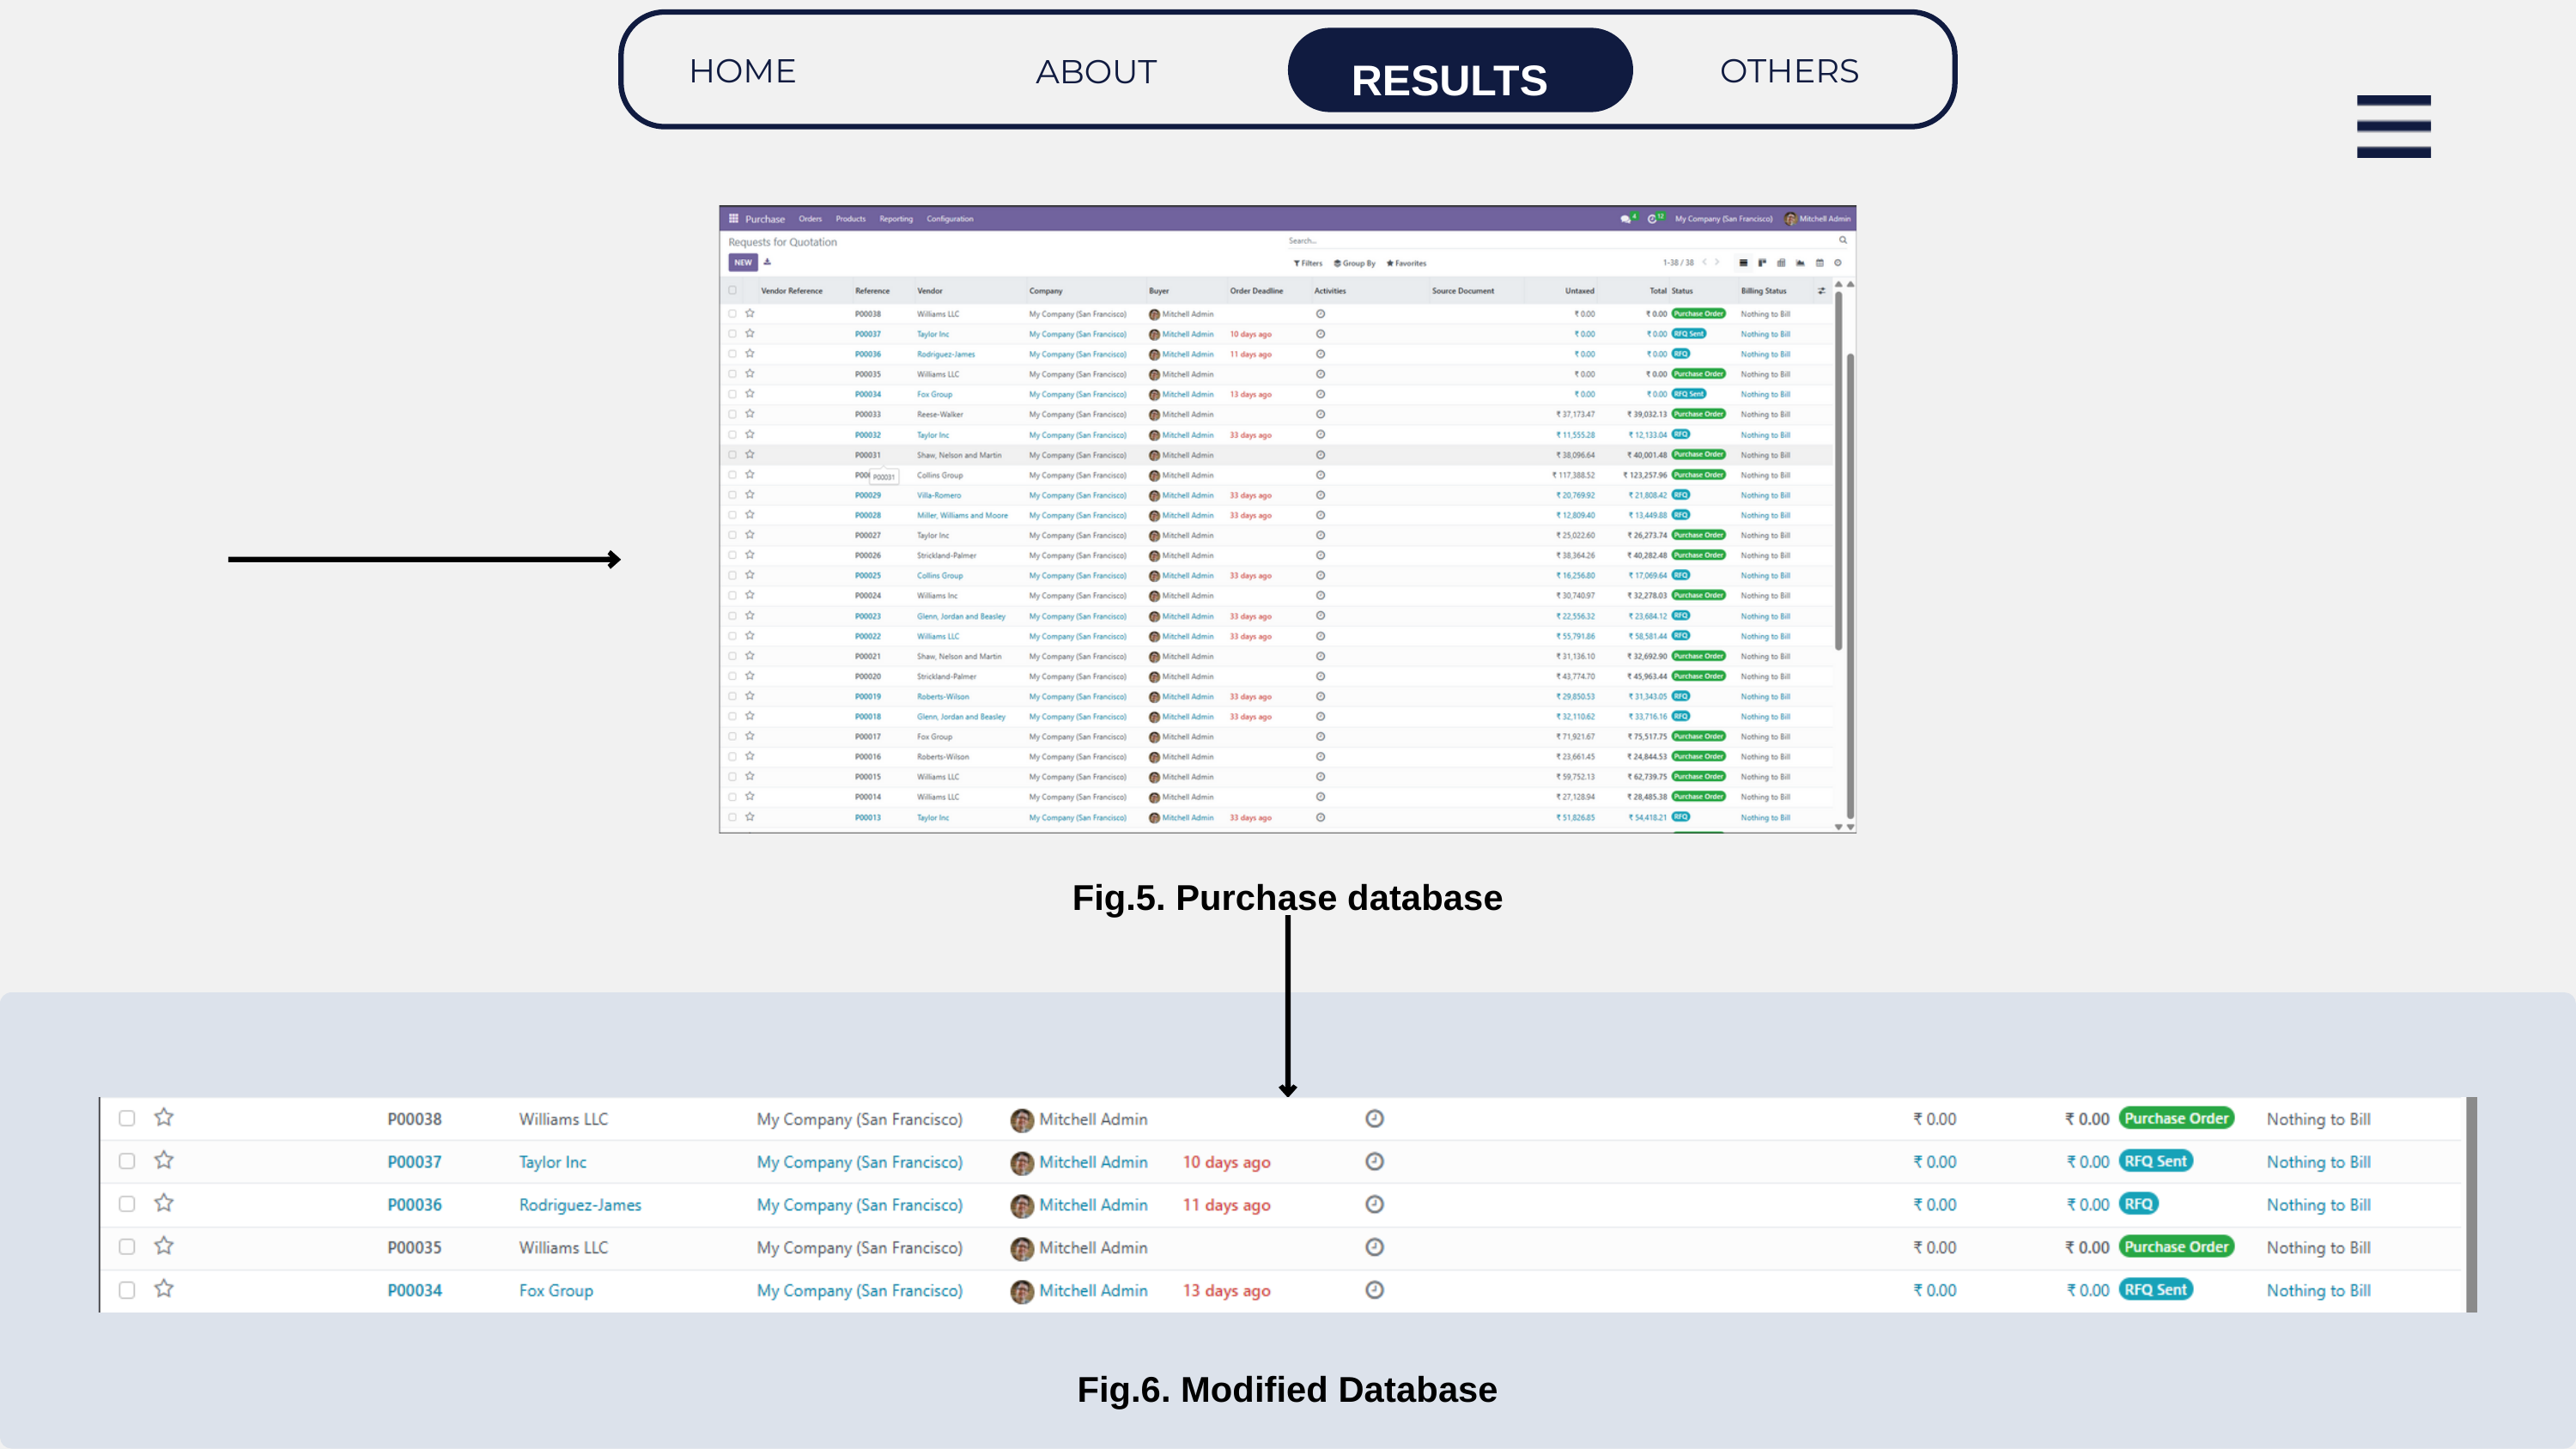

HOME
OTHERS
ABOUT
RESULTS

Fig.5. Purchase database

Fig.6. Modified Database